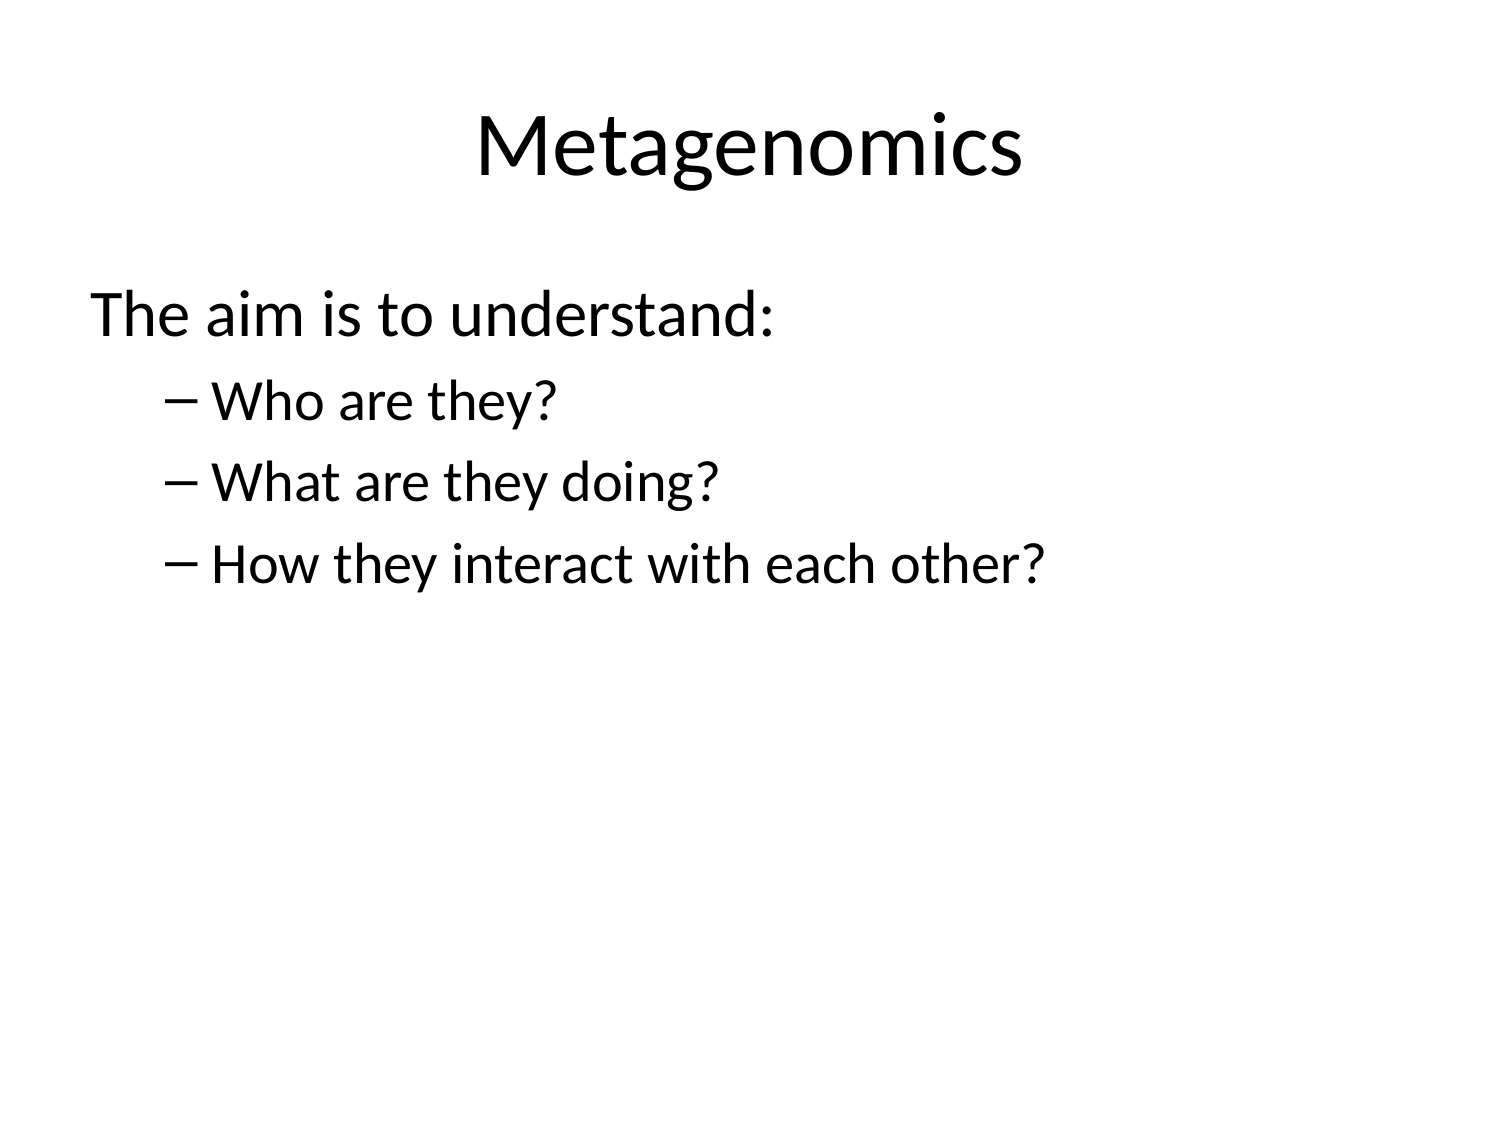

# Metagenomics
The aim is to understand:
Who are they?
What are they doing?
How they interact with each other?